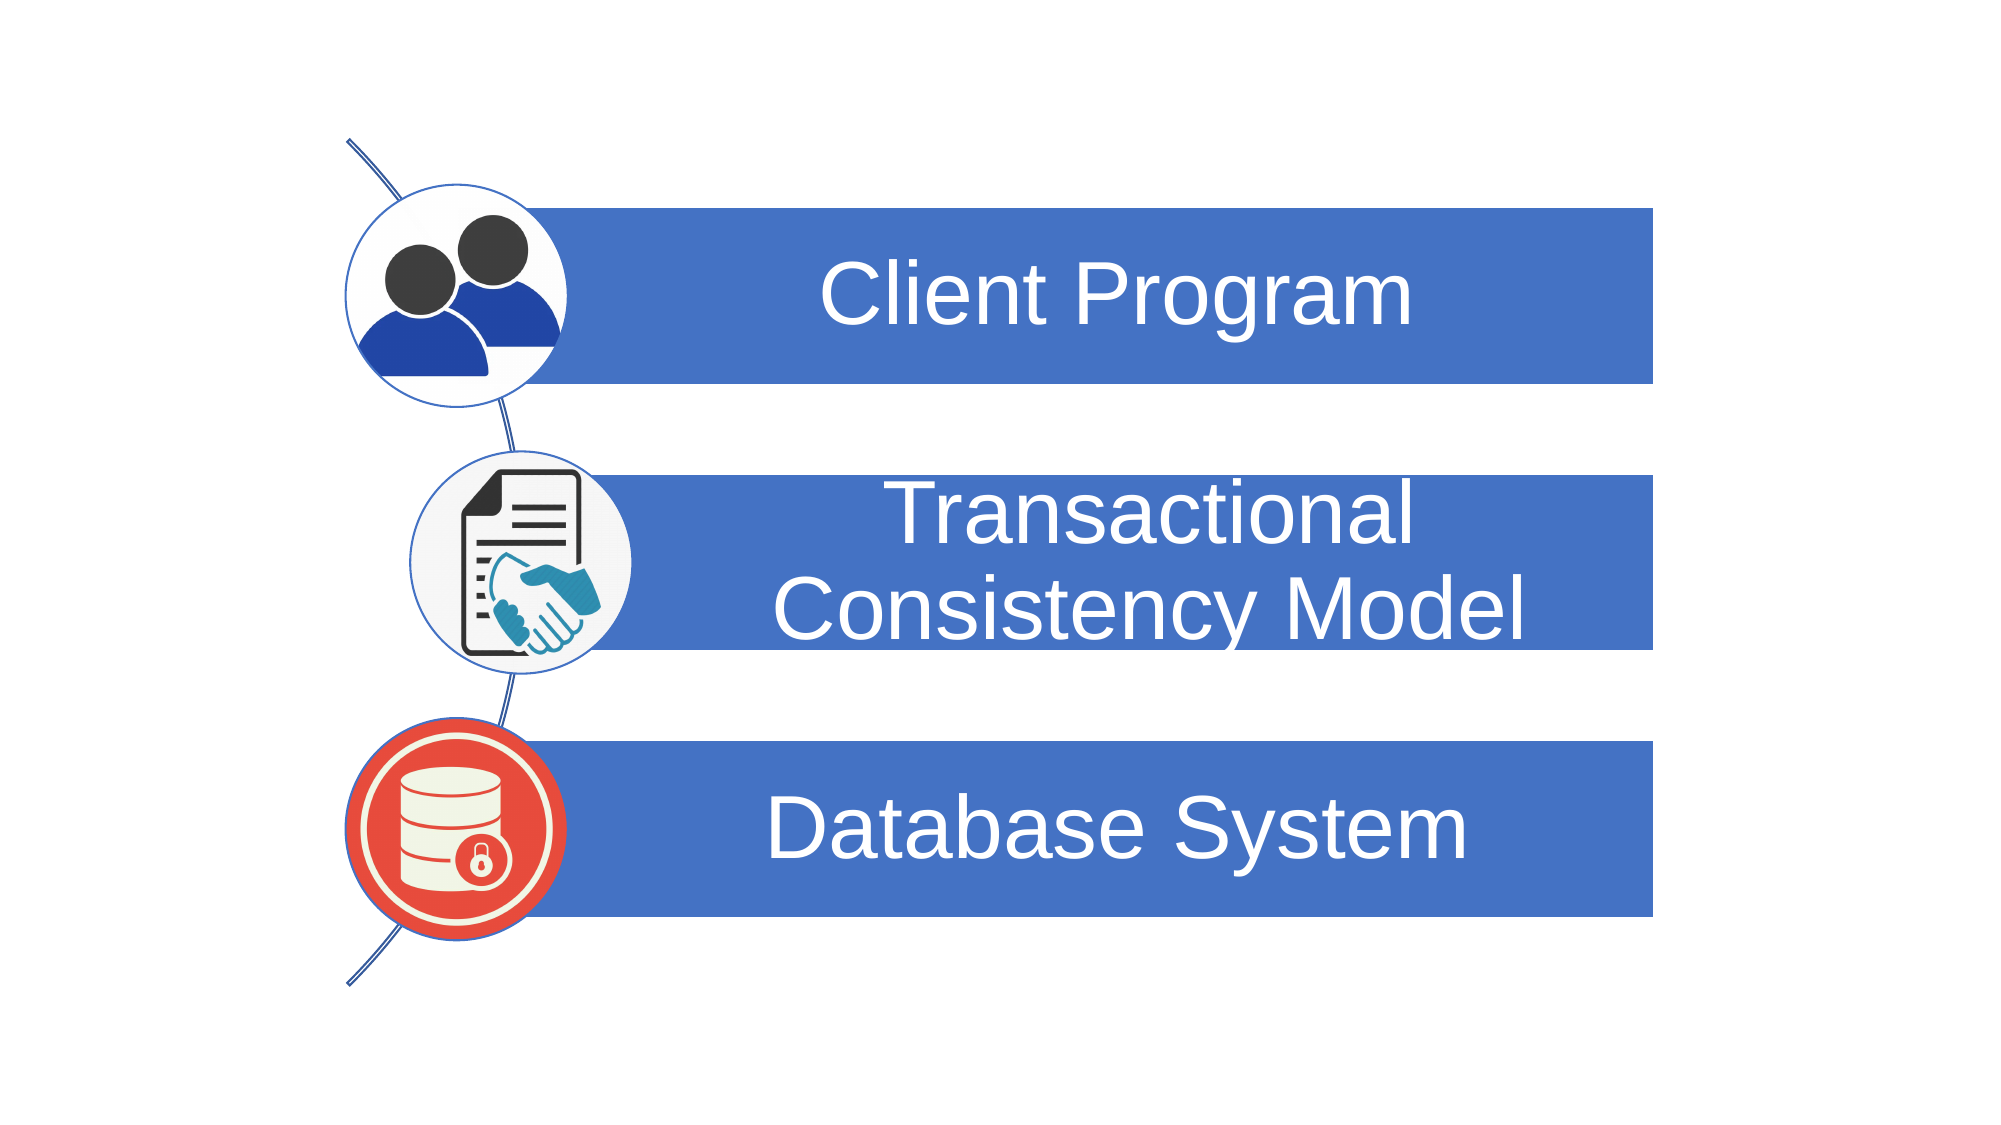

Client Program
Transactional Consistency Model
Database System